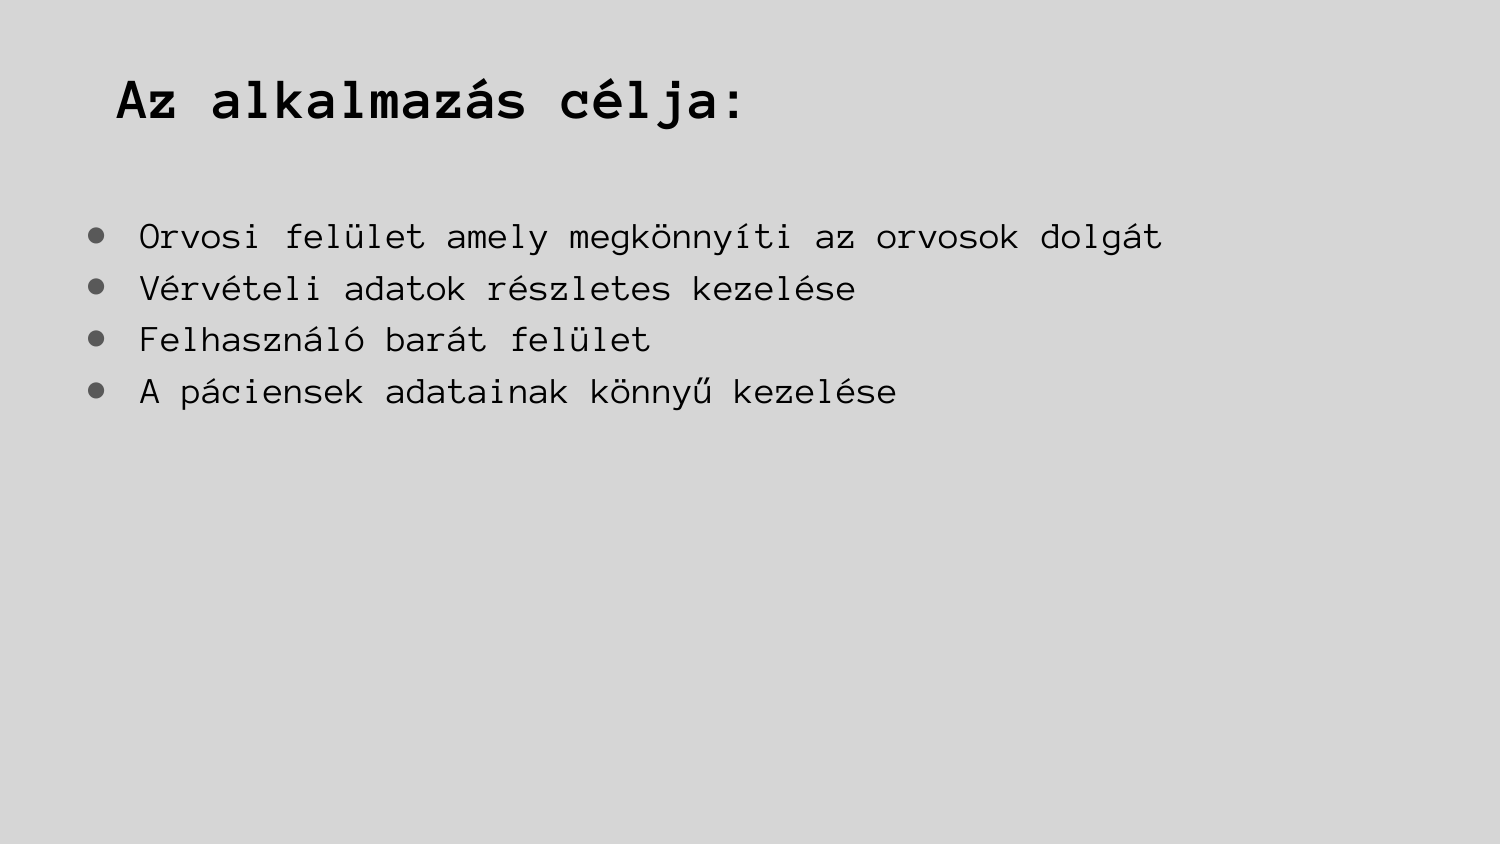

# Az alkalmazás célja:
Orvosi felület amely megkönnyíti az orvosok dolgát
Vérvételi adatok részletes kezelése
Felhasználó barát felület
A páciensek adatainak könnyű kezelése